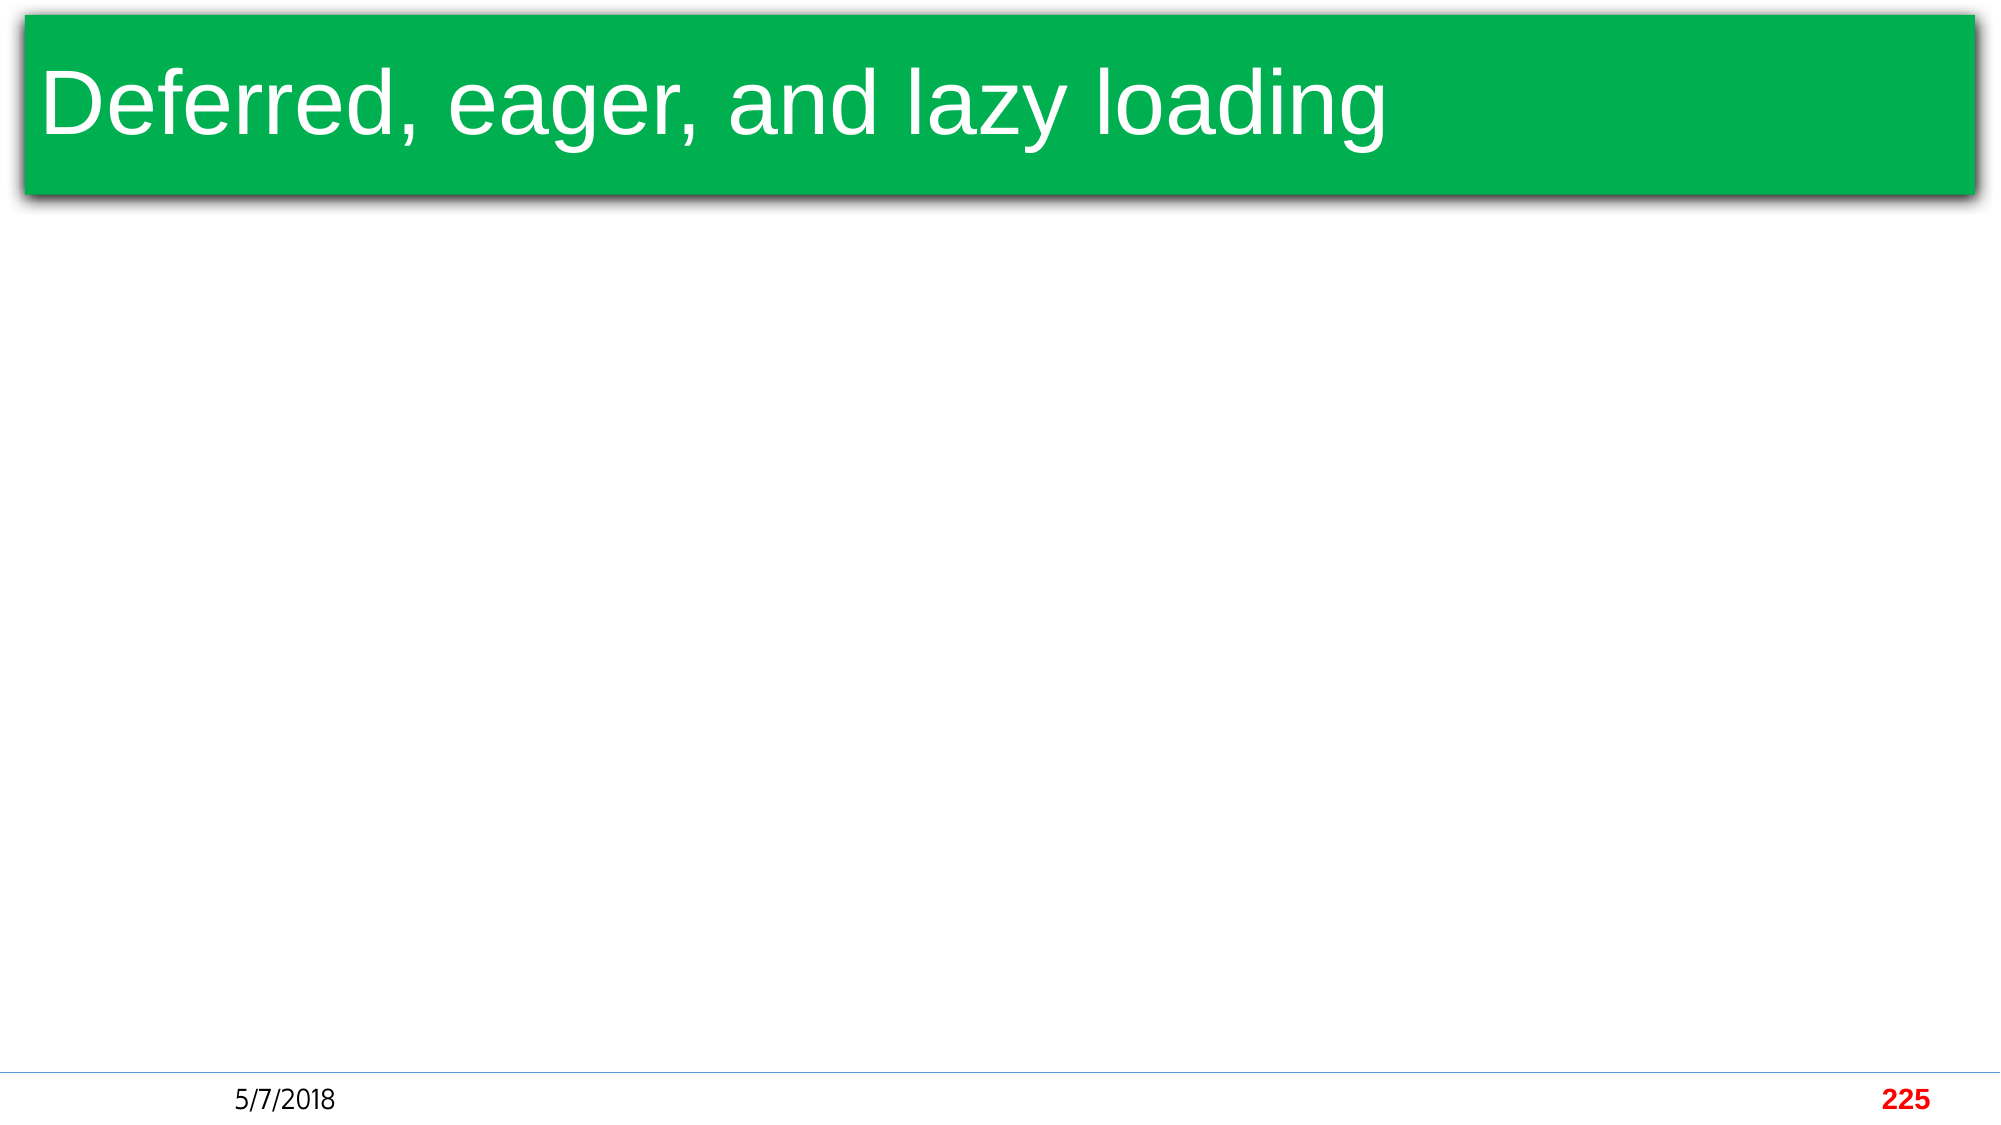

# Deferred, eager, and lazy loading

5/7/2018
225